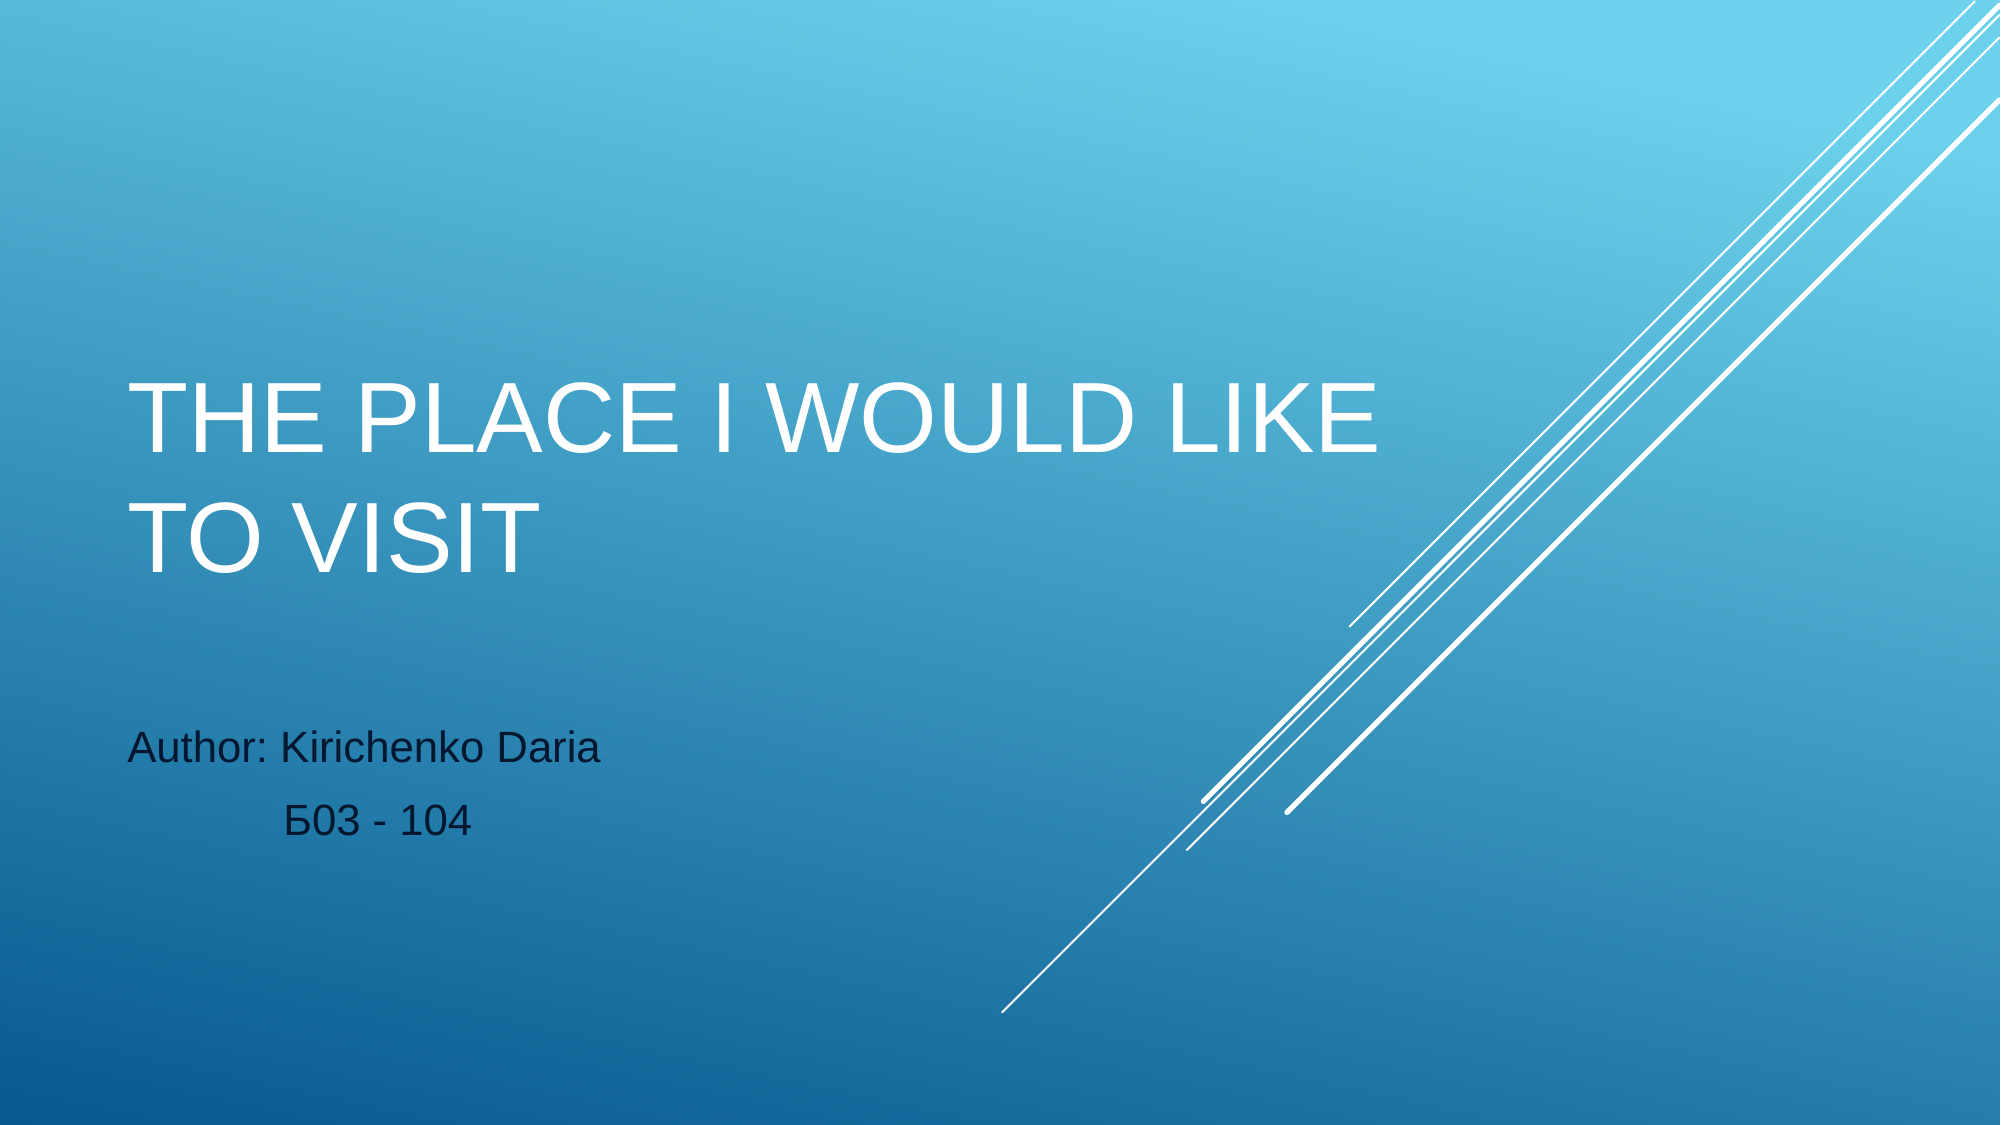

# The place I would like to visit
Author: Kirichenko Daria
             Б03 - 104